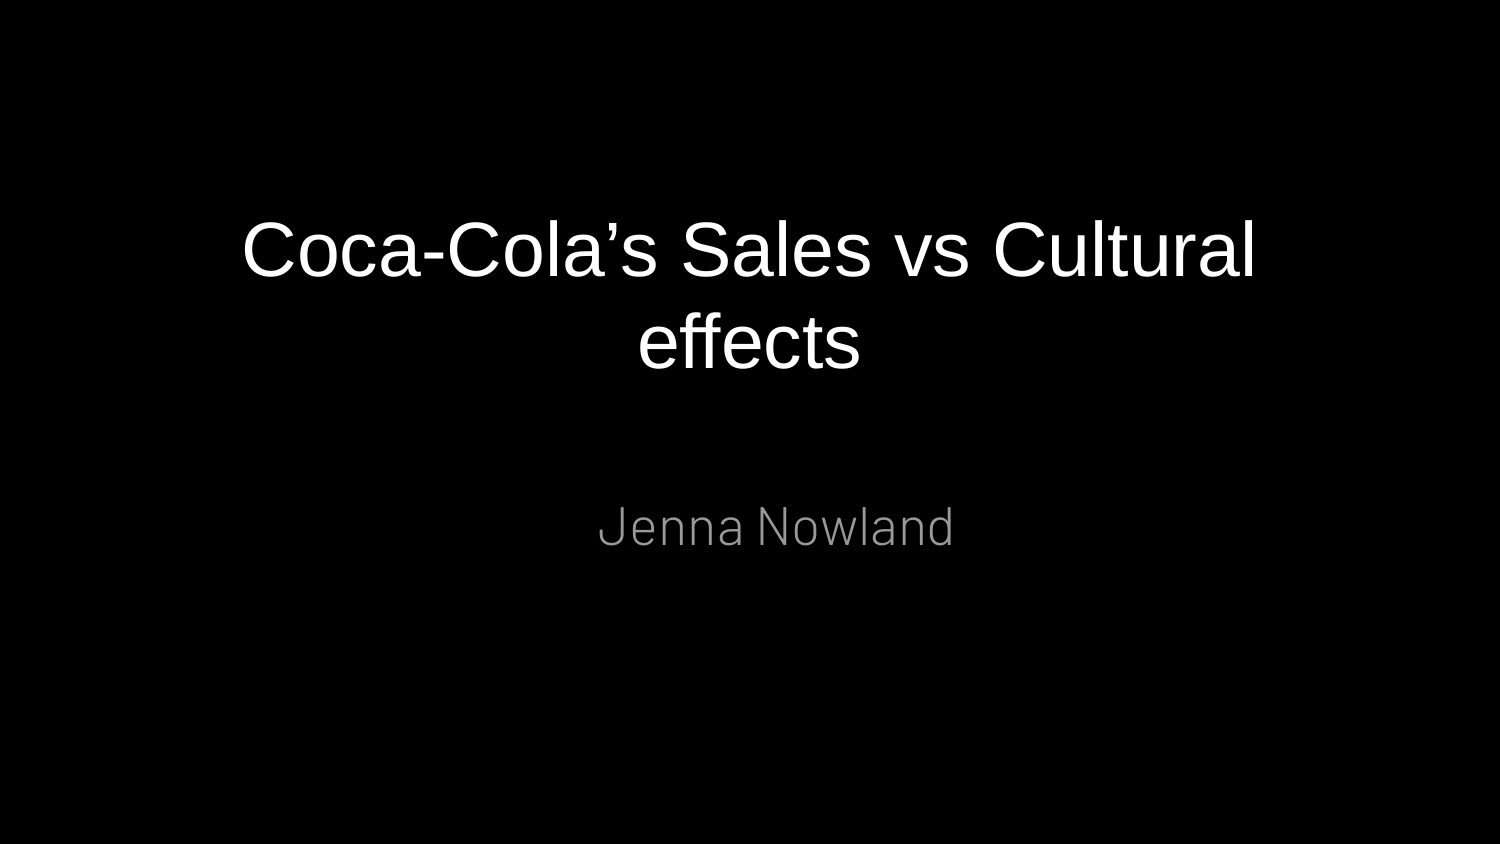

# Coca-Cola’s Sales vs Cultural effects
Jenna Nowland